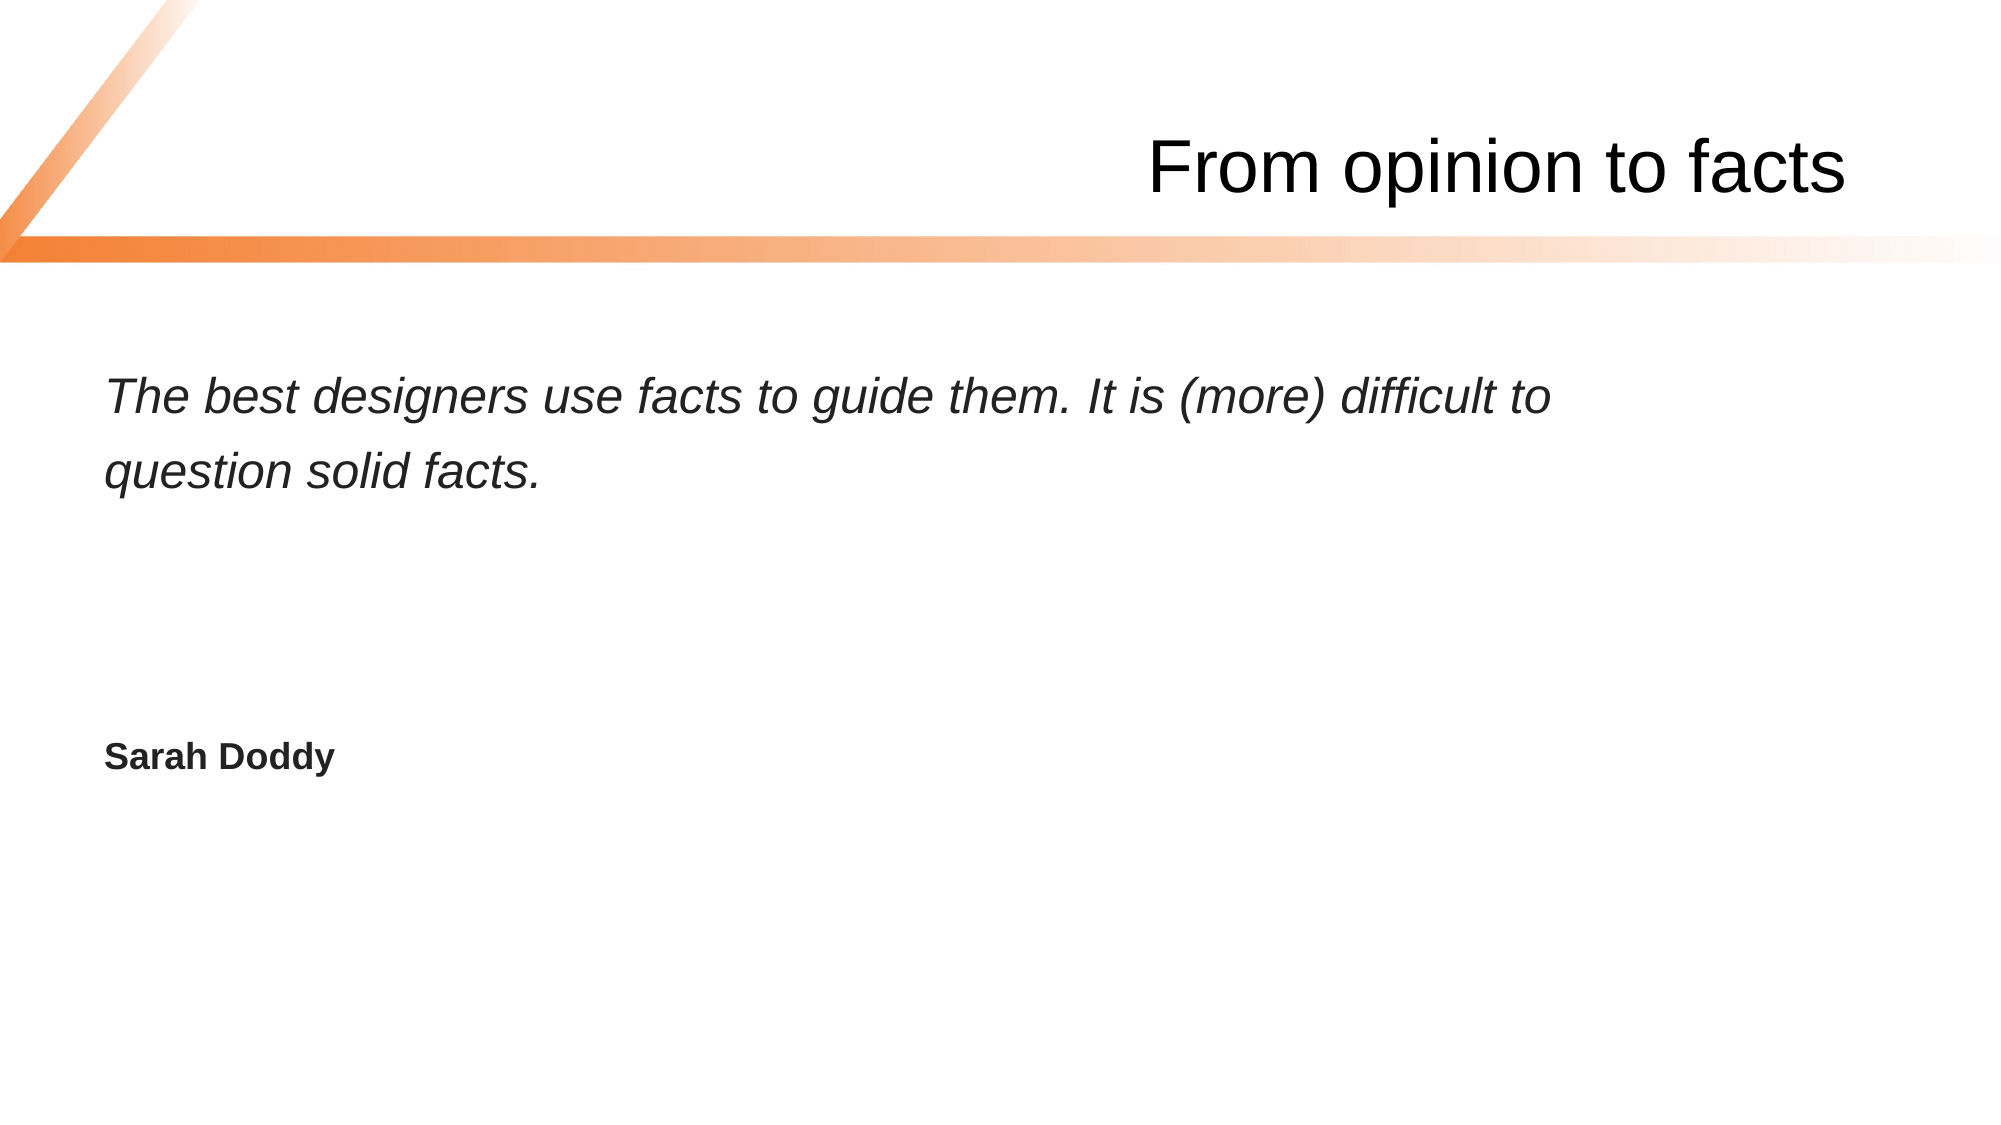

# From opinion to facts
The best designers use facts to guide them. It is (more) difficult to question solid facts.
Sarah Doddy